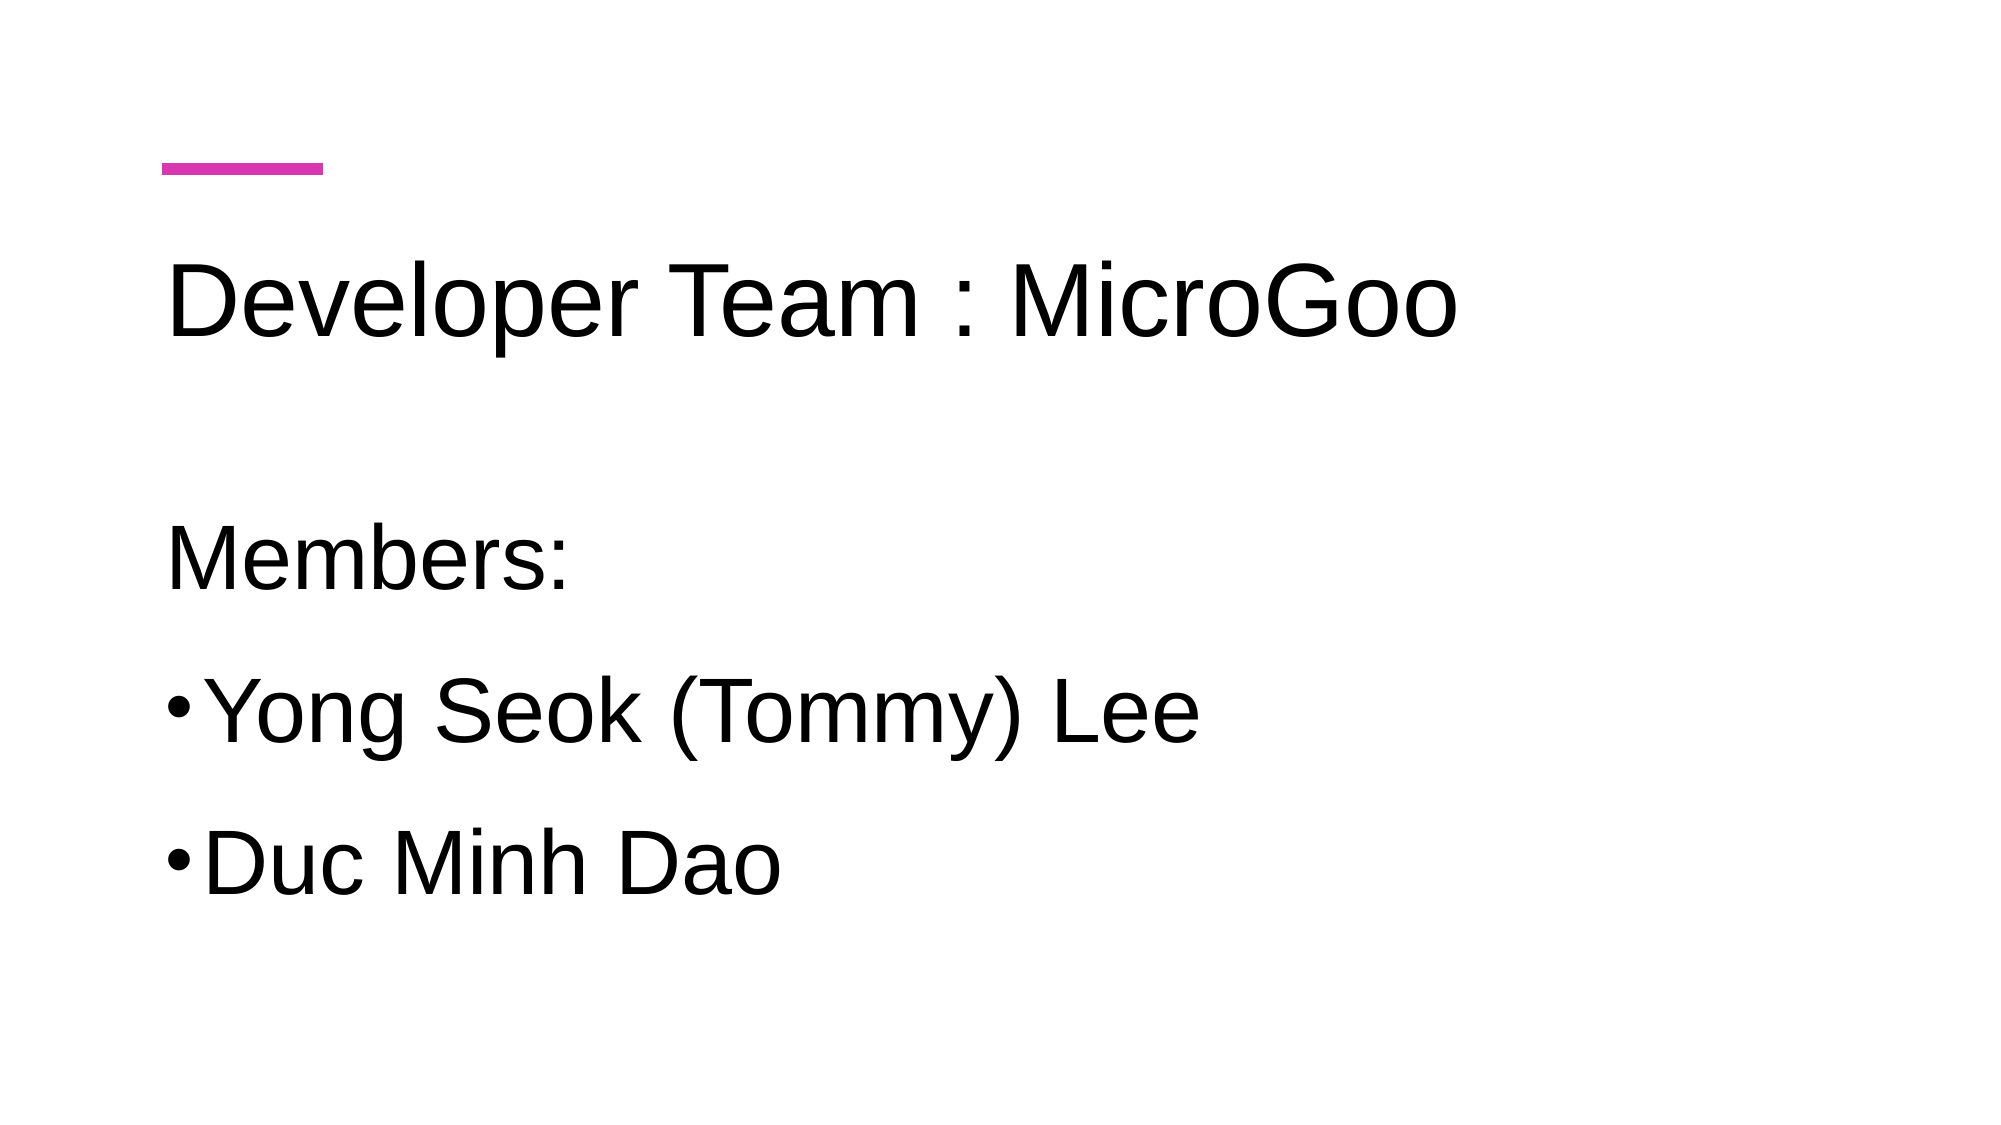

# Developer Team : MicroGoo
Members:
Yong Seok (Tommy) Lee
Duc Minh Dao